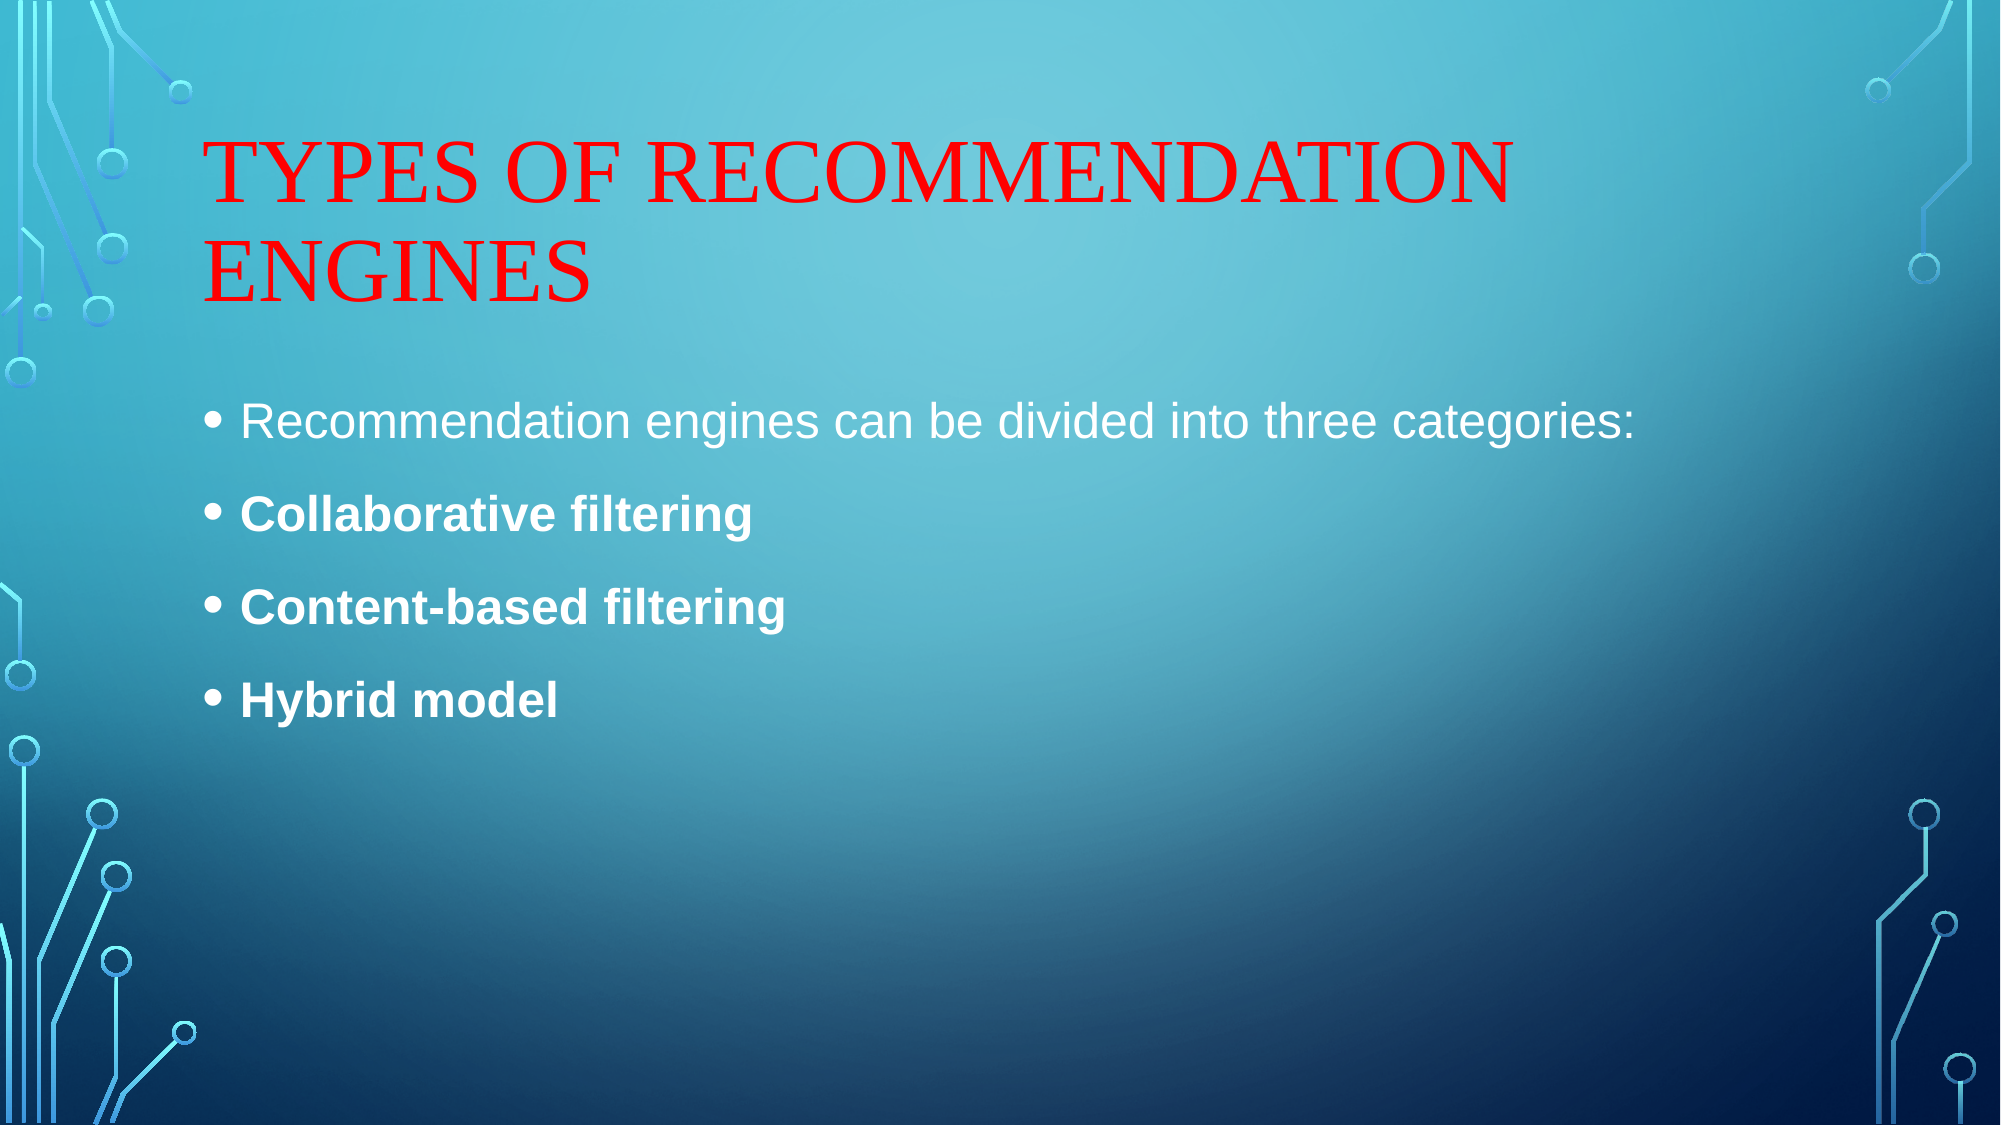

# Types of Recommendation Engines
Recommendation engines can be divided into three categories:
Collaborative filtering
Content-based filtering
Hybrid model